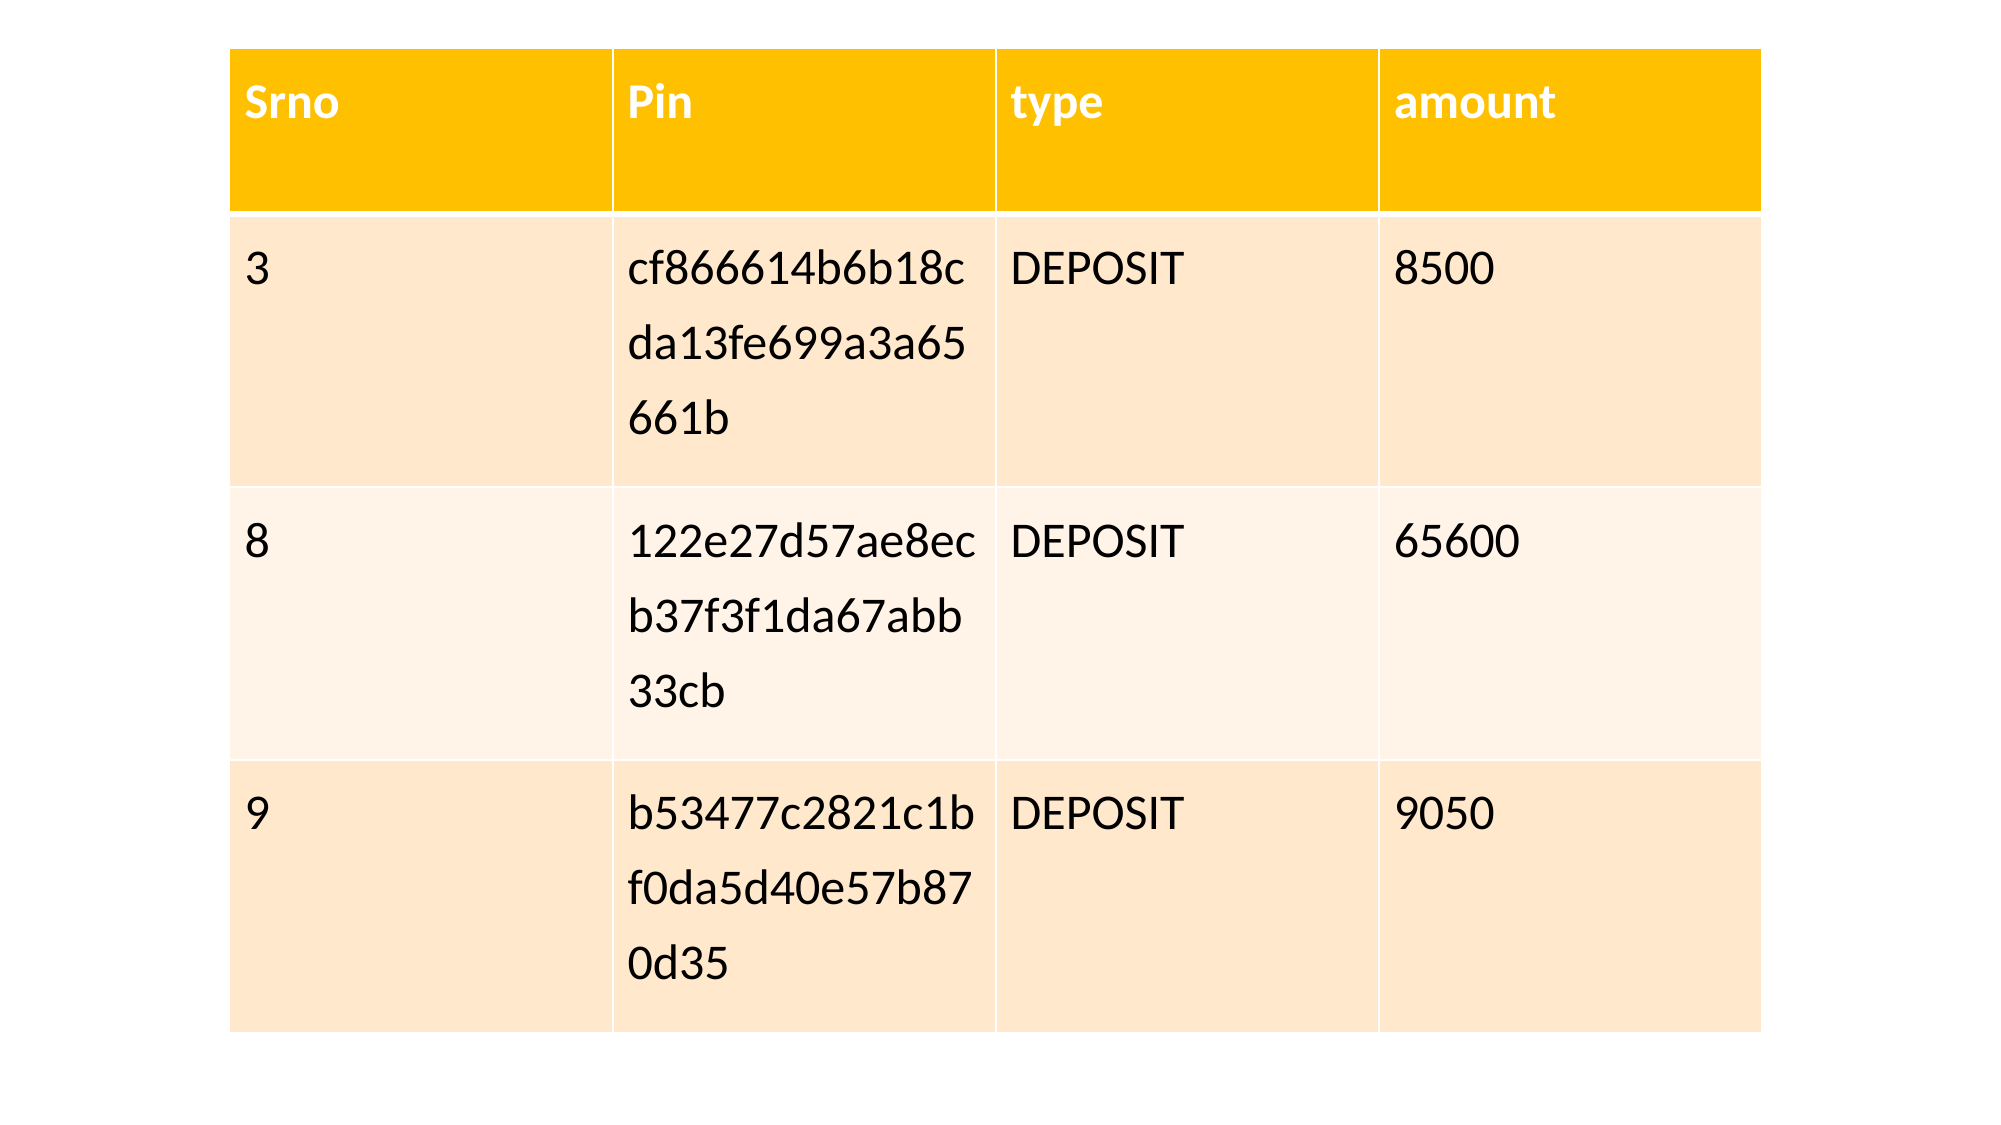

| Srno | Pin | type | amount |
| --- | --- | --- | --- |
| 3 | cf866614b6b18cda13fe699a3a65661b | DEPOSIT | 8500 |
| 8 | 122e27d57ae8ecb37f3f1da67abb33cb | DEPOSIT | 65600 |
| 9 | b53477c2821c1bf0da5d40e57b870d35 | DEPOSIT | 9050 |